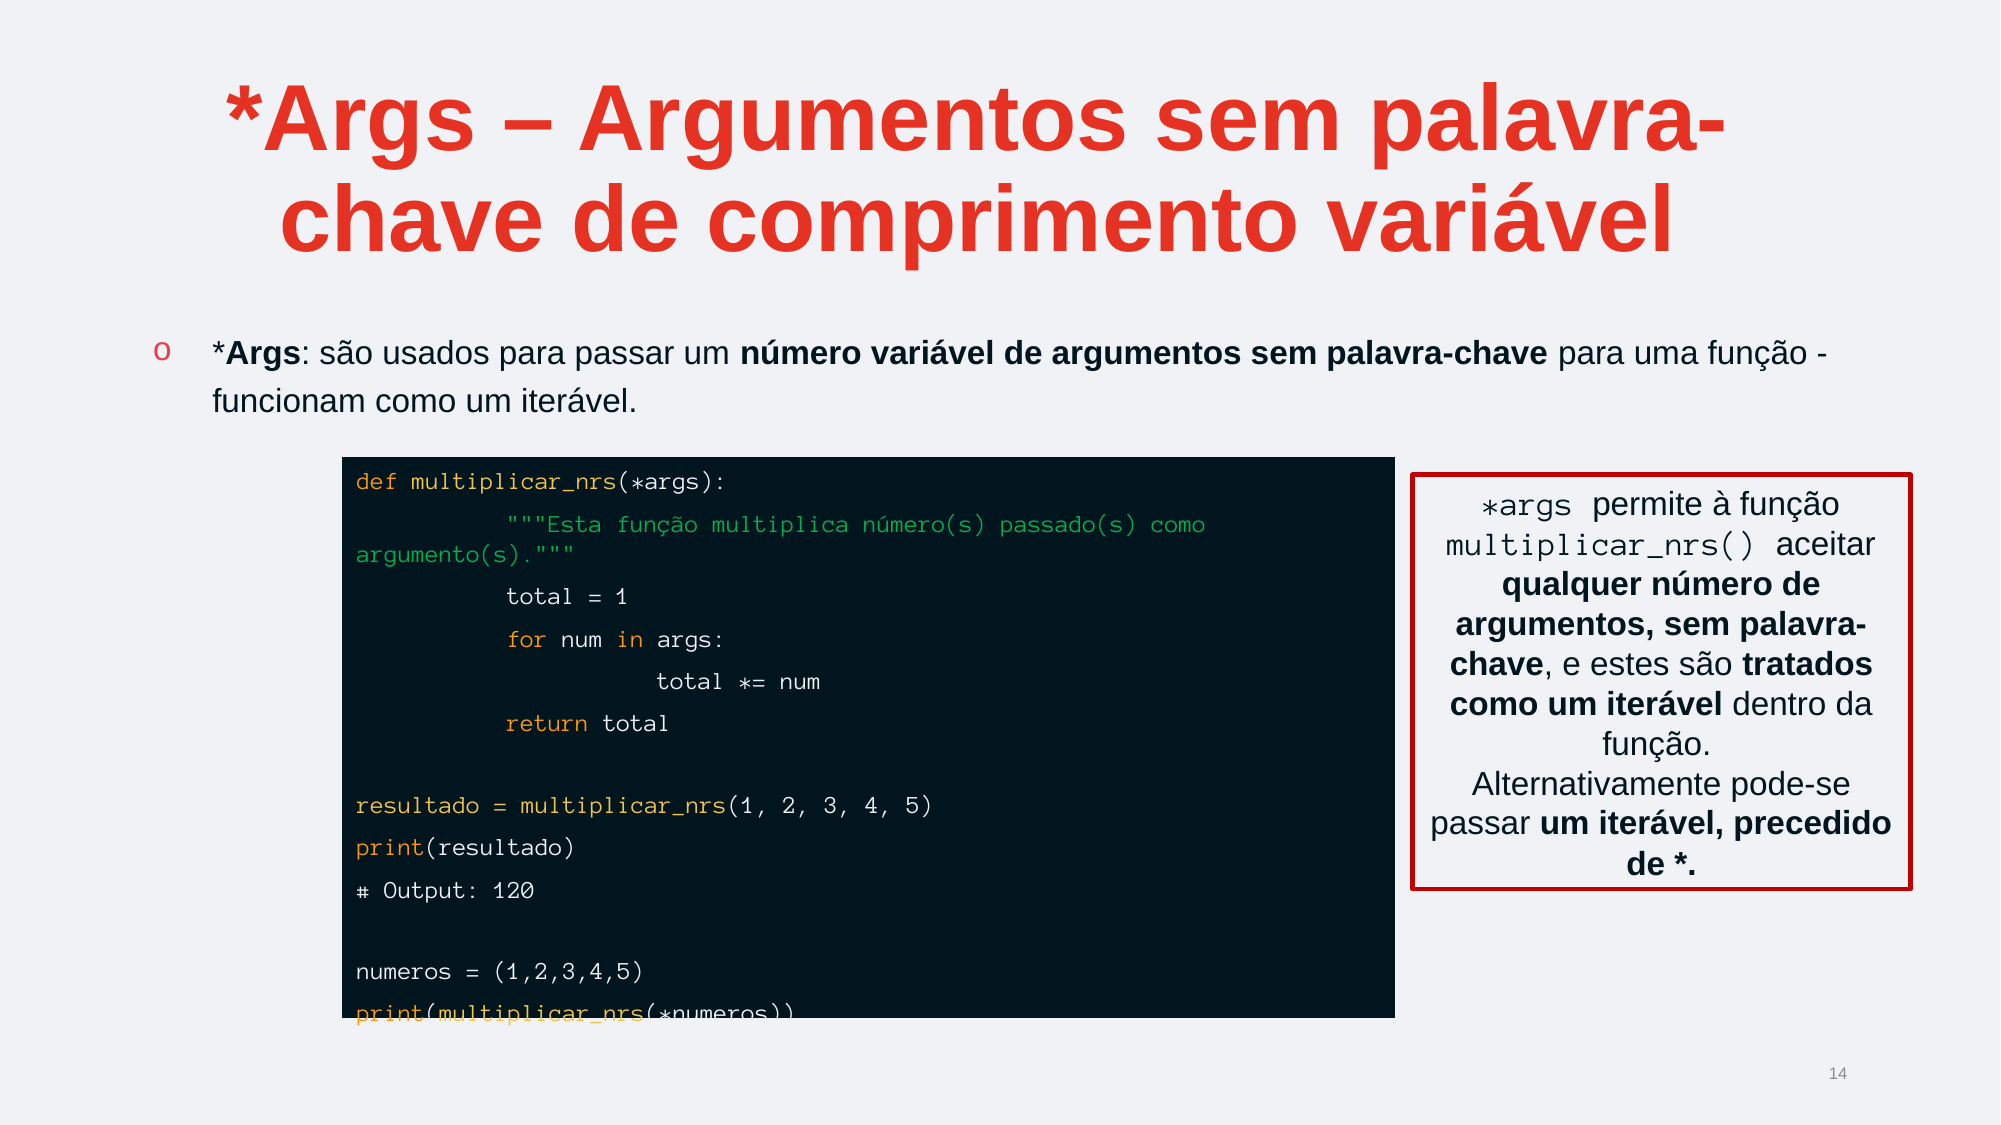

# *Args – Argumentos sem palavra-chave de comprimento variável
*Args: são usados para passar um número variável de argumentos sem palavra-chave para uma função - funcionam como um iterável.
def multiplicar_nrs(*args):
	"""Esta função multiplica número(s) passado(s) como argumento(s)."""
	total = 1
	for num in args:
		total *= num
	return total

resultado = multiplicar_nrs(1, 2, 3, 4, 5)
print(resultado)
# Output: 120

numeros = (1,2,3,4,5)
print(multiplicar_nrs(*numeros))
*args permite à função multiplicar_nrs() aceitar qualquer número de argumentos, sem palavra-chave, e estes são tratados como um iterável dentro da função.
Alternativamente pode-se passar um iterável, precedido de *.
14